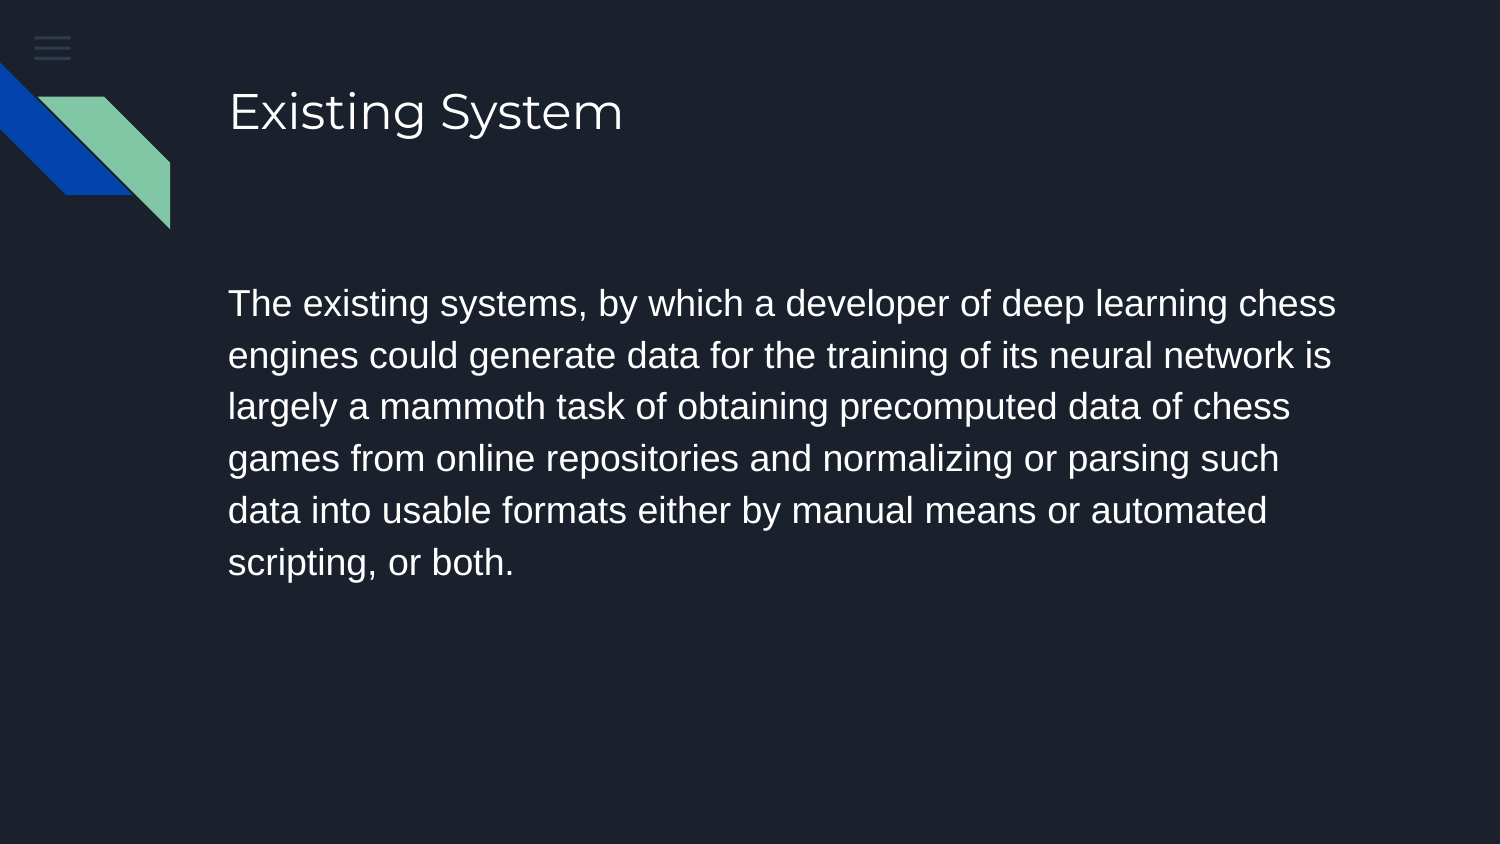

# Existing System
The existing systems, by which a developer of deep learning chess engines could generate data for the training of its neural network is largely a mammoth task of obtaining precomputed data of chess games from online repositories and normalizing or parsing such data into usable formats either by manual means or automated scripting, or both.